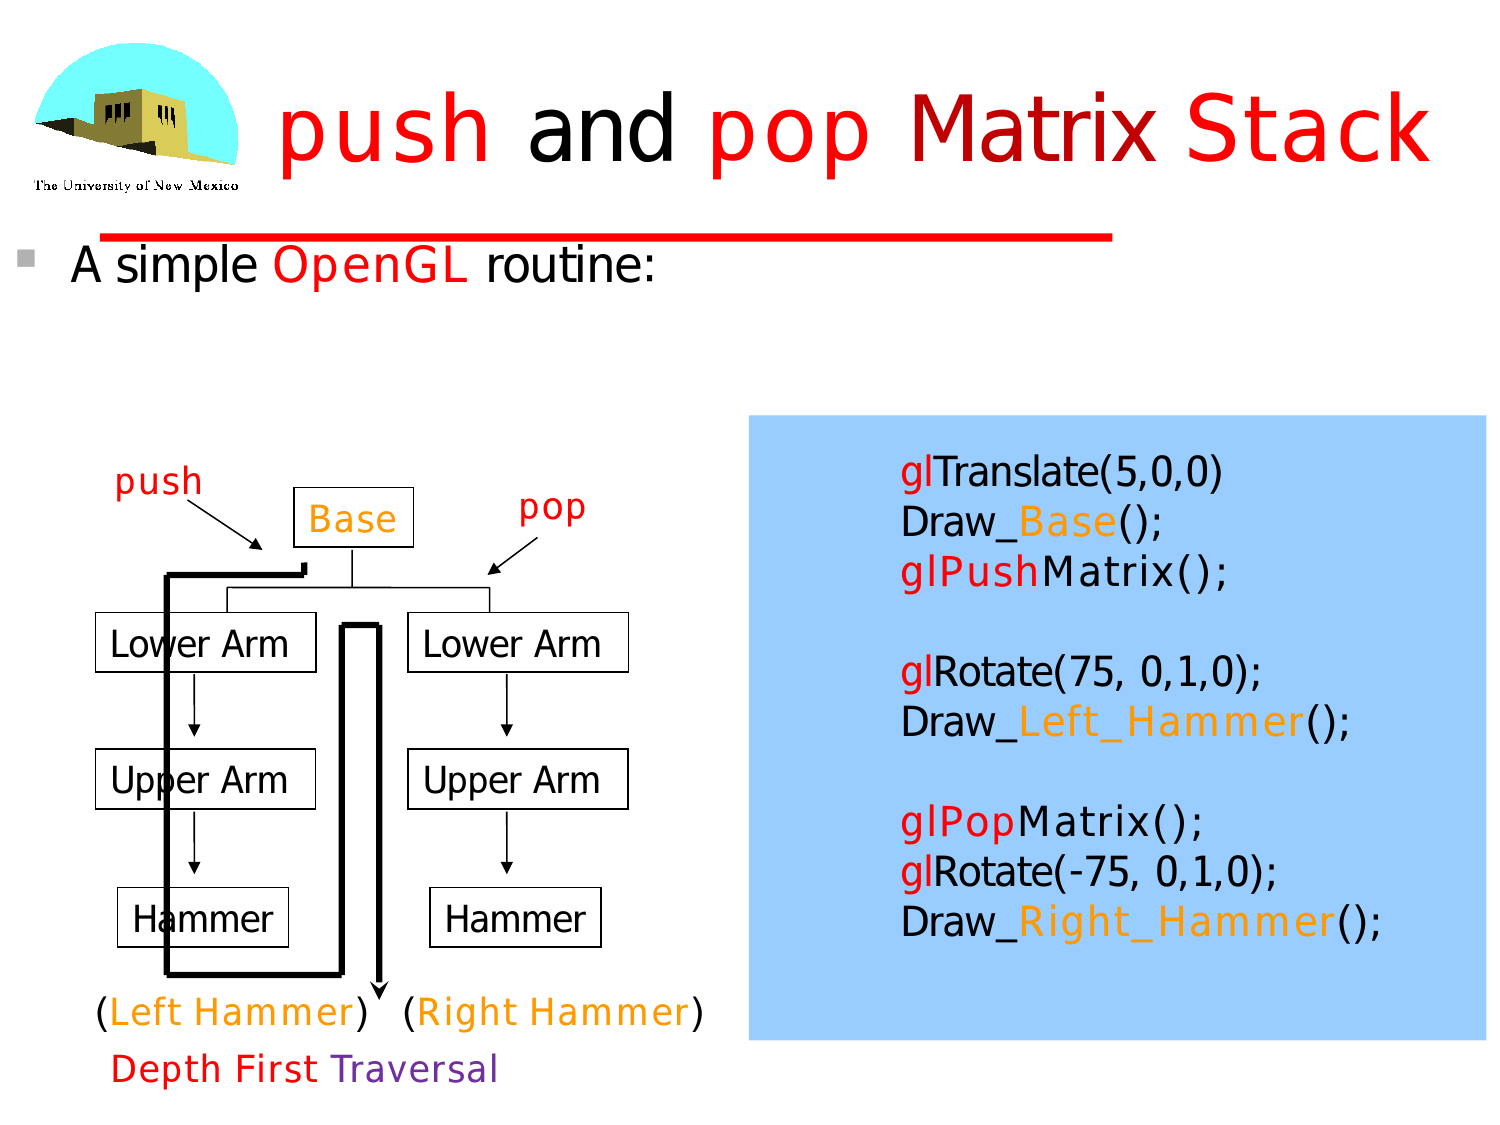

push and pop Matrix Stack
A simple OpenGL routine:

glTranslate(5,0,0)
Draw_Base();
glPushMatrix();

glRotate(75, 0,1,0);
Draw_Left_Hammer();

glPopMatrix();
glRotate(-75, 0,1,0);
Draw_Right_Hammer();
push
pop
Base

Lower Arm

Upper Arm

Hammer
Lower Arm

Upper Arm

Hammer
(Left Hammer)
(Right Hammer)

Depth First Traversal